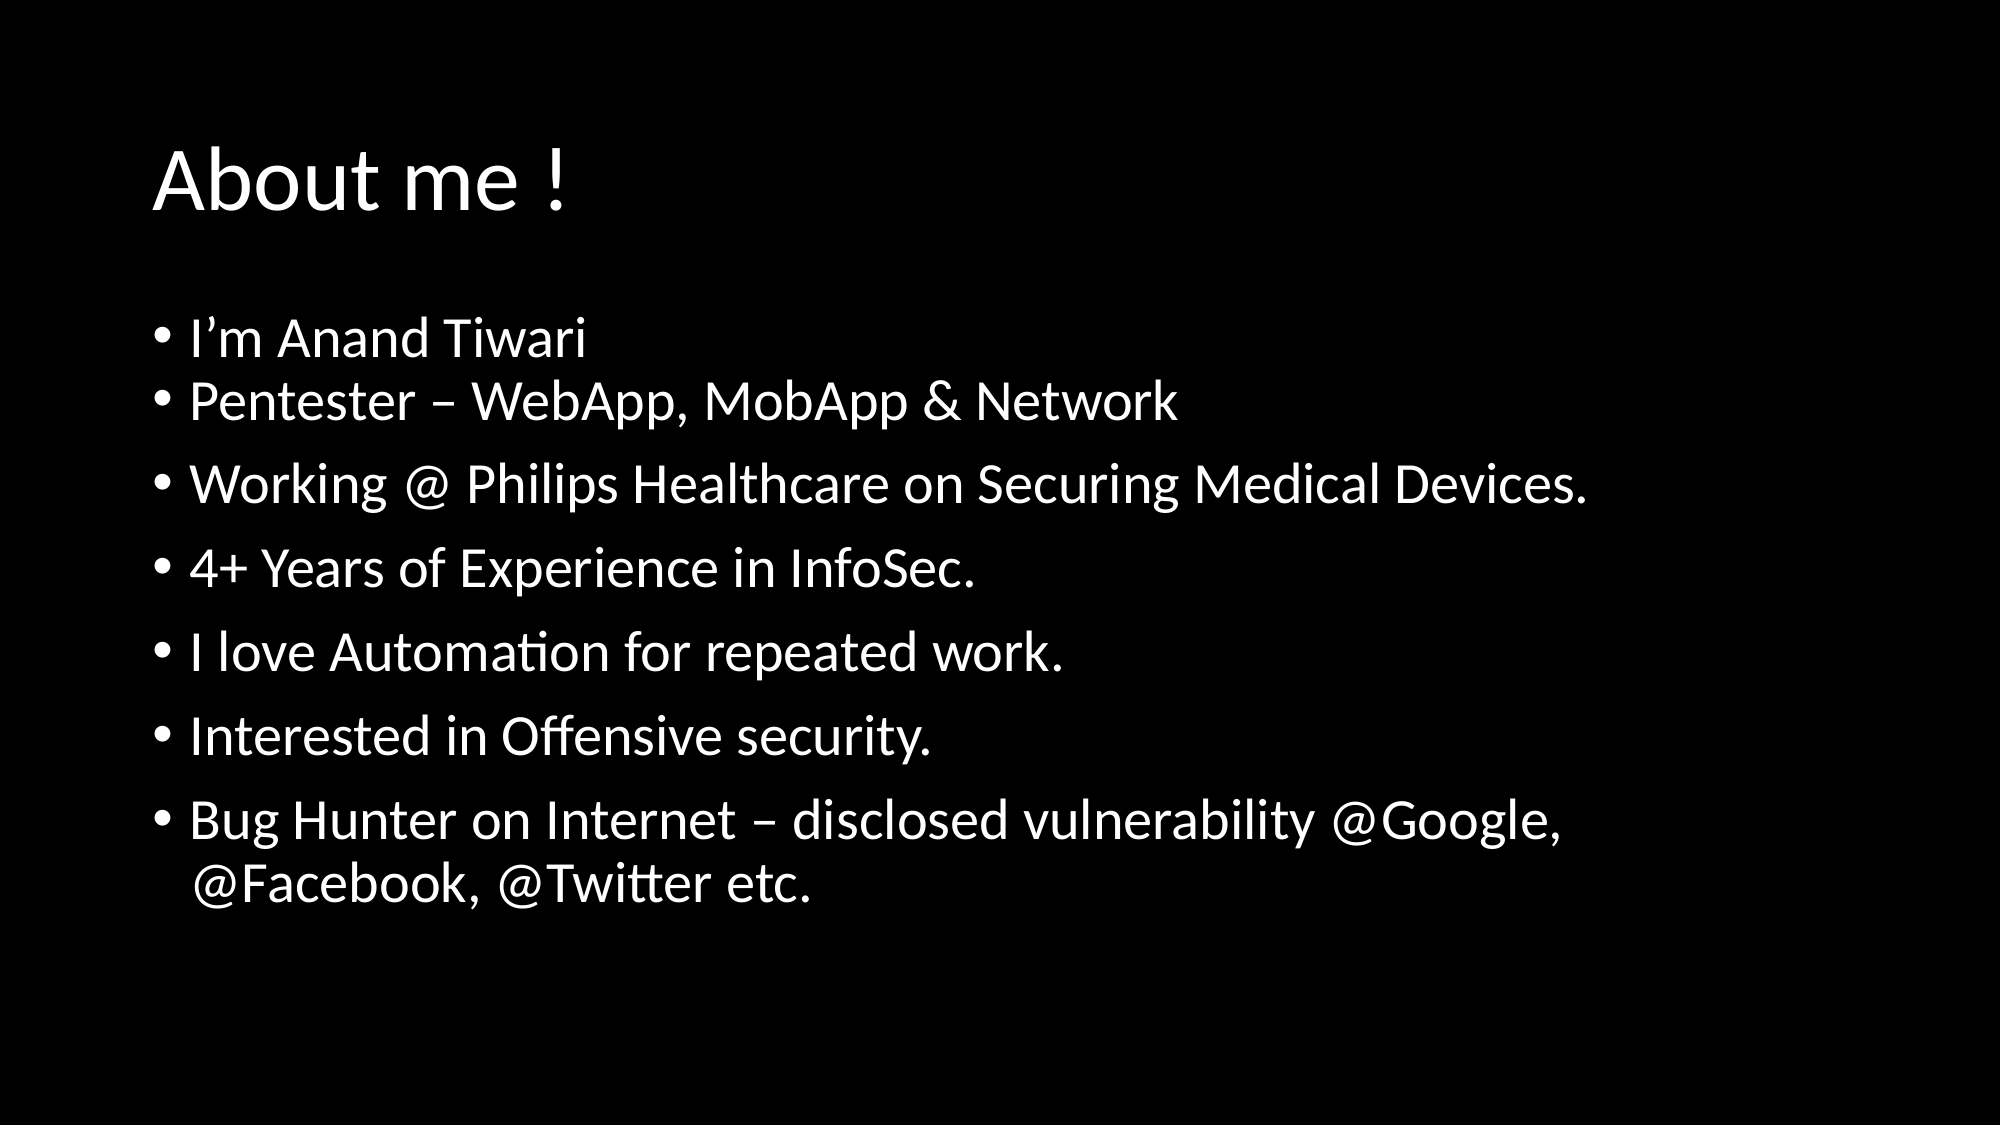

# About me !
I’m Anand Tiwari
Pentester – WebApp, MobApp & Network
Working @ Philips Healthcare on Securing Medical Devices.
4+ Years of Experience in InfoSec.
I love Automation for repeated work.
Interested in Offensive security.
Bug Hunter on Internet – disclosed vulnerability @Google, @Facebook, @Twitter etc.